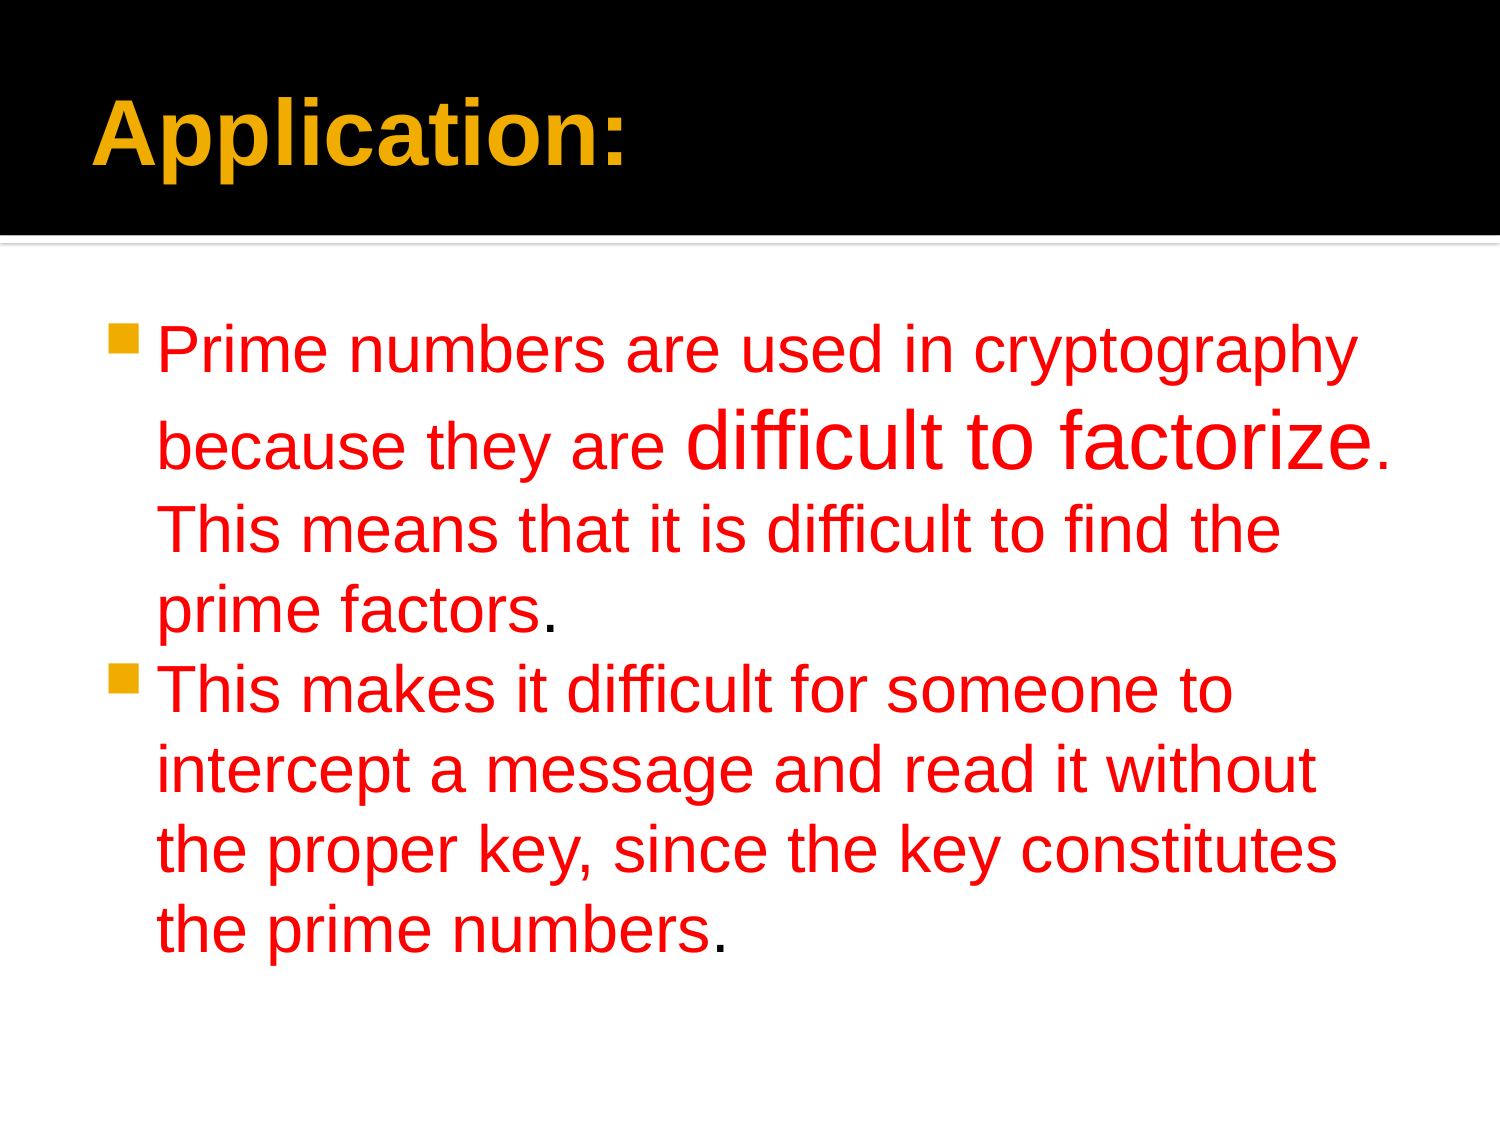

# Application:
Prime numbers are used in cryptography because they are difficult to factorize. This means that it is difficult to find the prime factors.
This makes it difficult for someone to intercept a message and read it without the proper key, since the key constitutes the prime numbers.